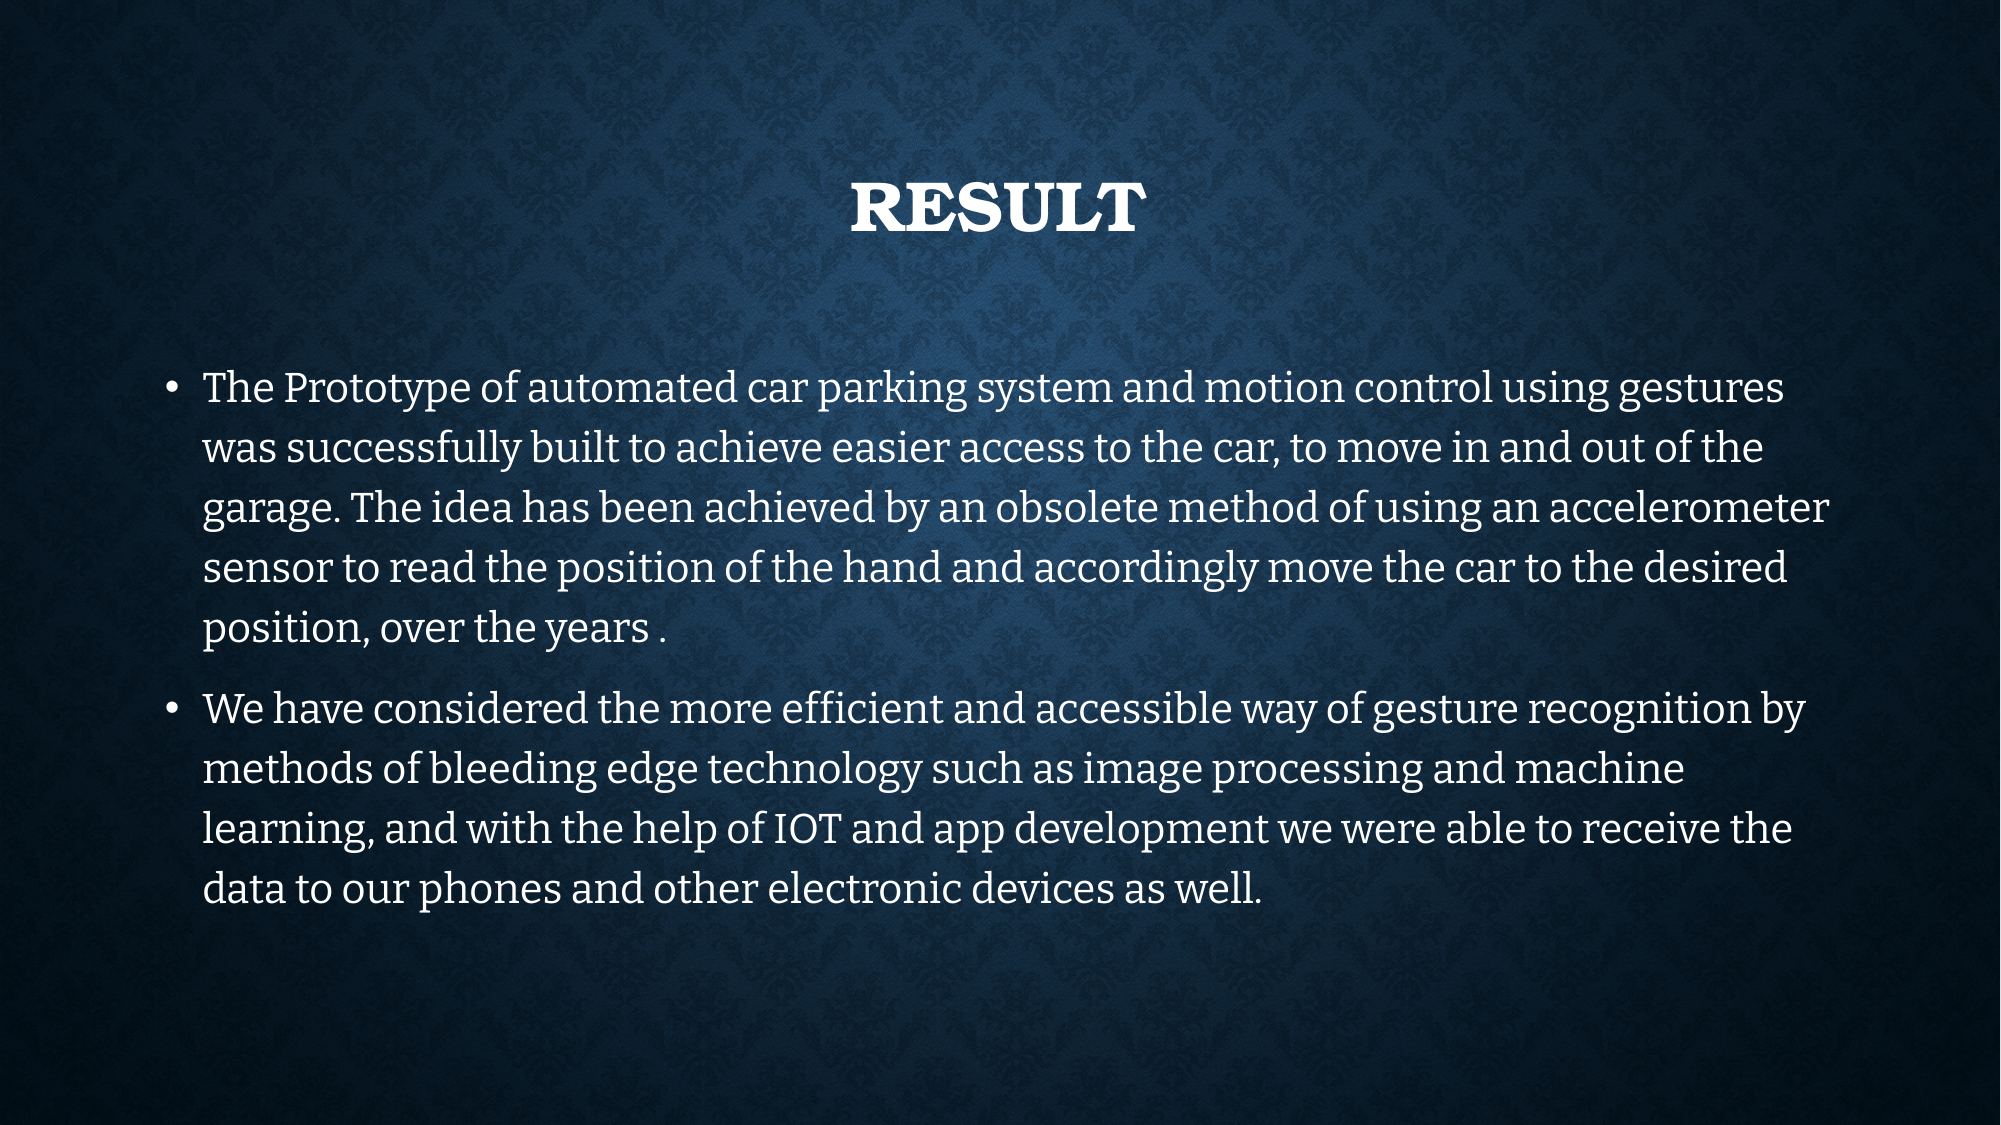

# Result
The Prototype of automated car parking system and motion control using gestures was successfully built to achieve easier access to the car, to move in and out of the garage. The idea has been achieved by an obsolete method of using an accelerometer sensor to read the position of the hand and accordingly move the car to the desired position, over the years .
We have considered the more efficient and accessible way of gesture recognition by methods of bleeding edge technology such as image processing and machine learning, and with the help of IOT and app development we were able to receive the data to our phones and other electronic devices as well.